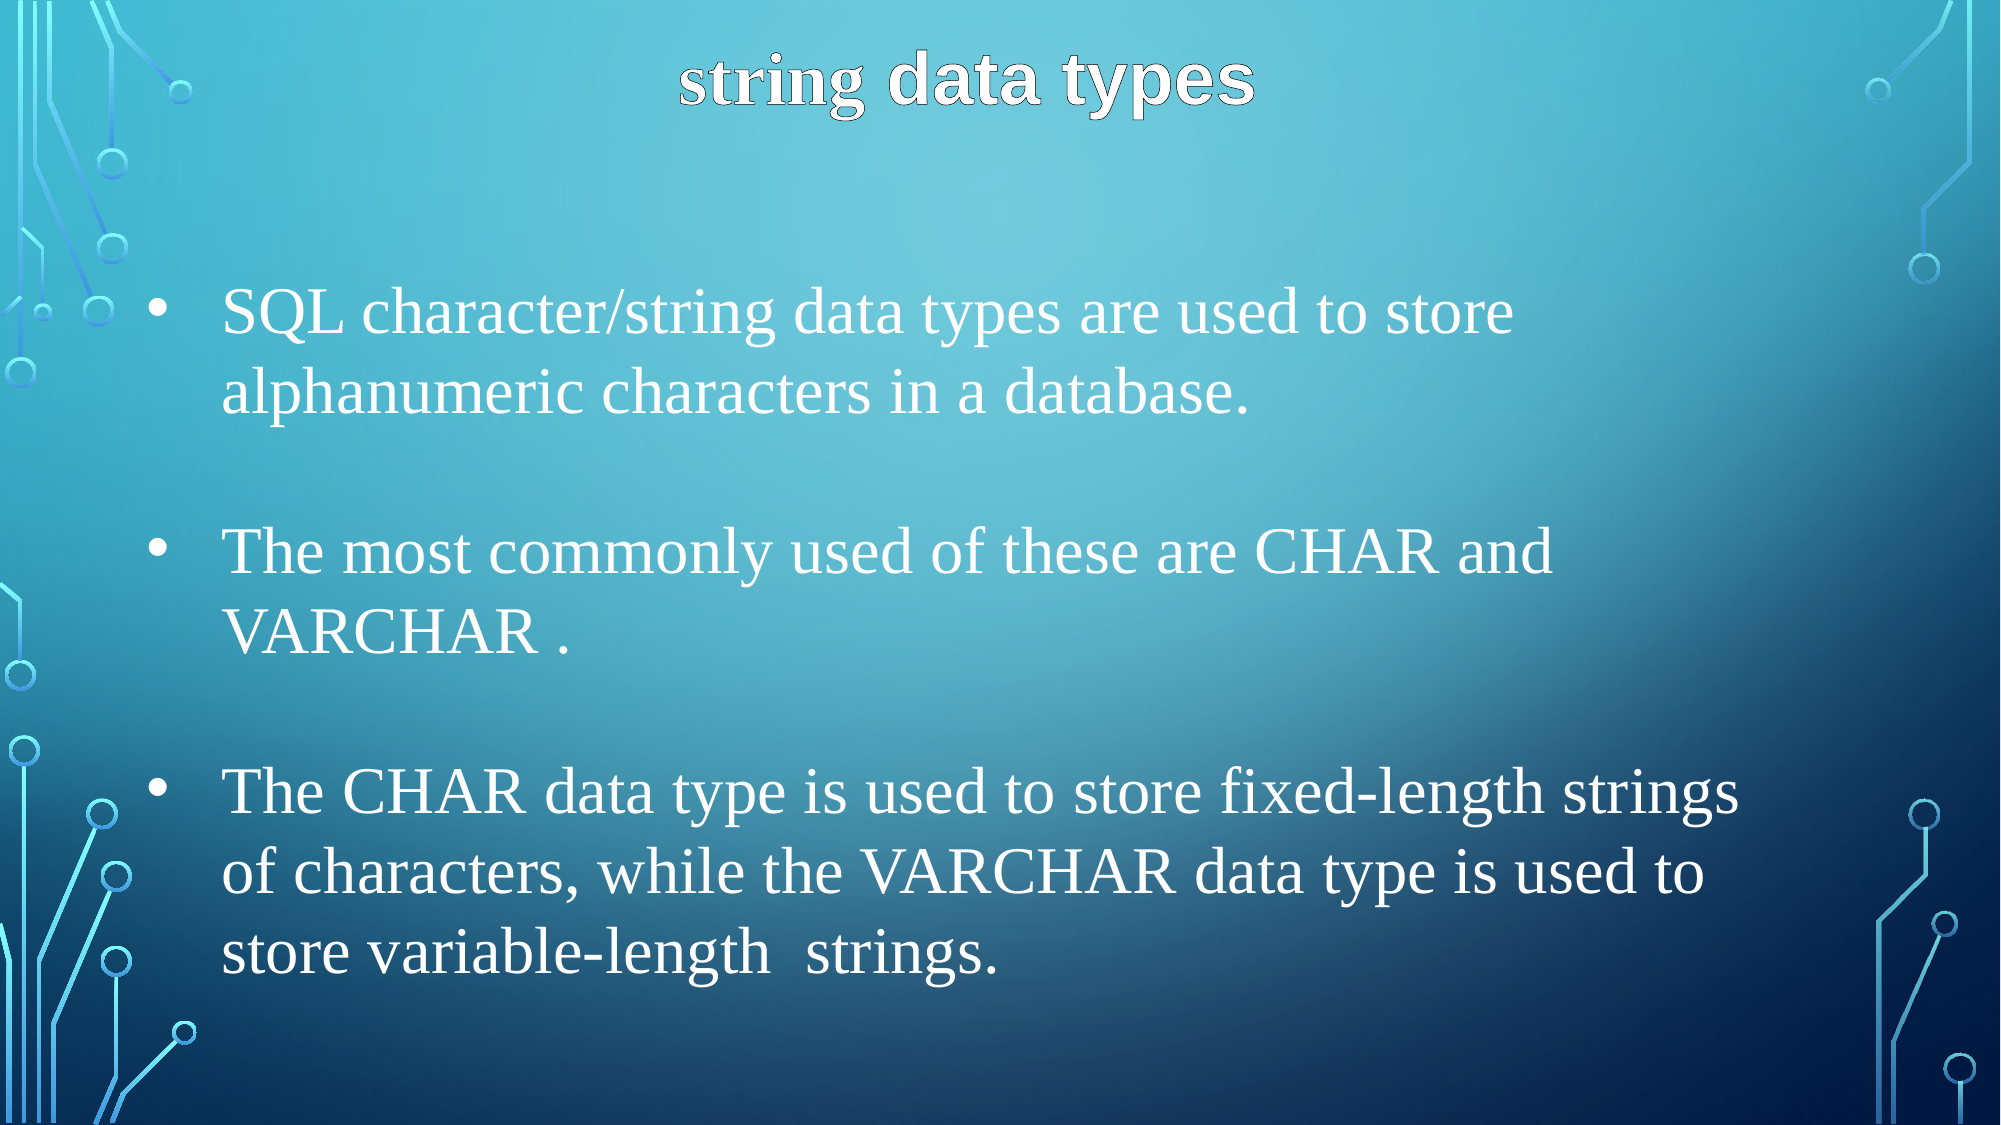

string data types

SQL character/string data types are used to store alphanumeric characters in a database.

The most commonly used of these are CHAR and VARCHAR .
The CHAR data type is used to store fixed-length strings of characters, while the VARCHAR data type is used to store variable-length  strings.